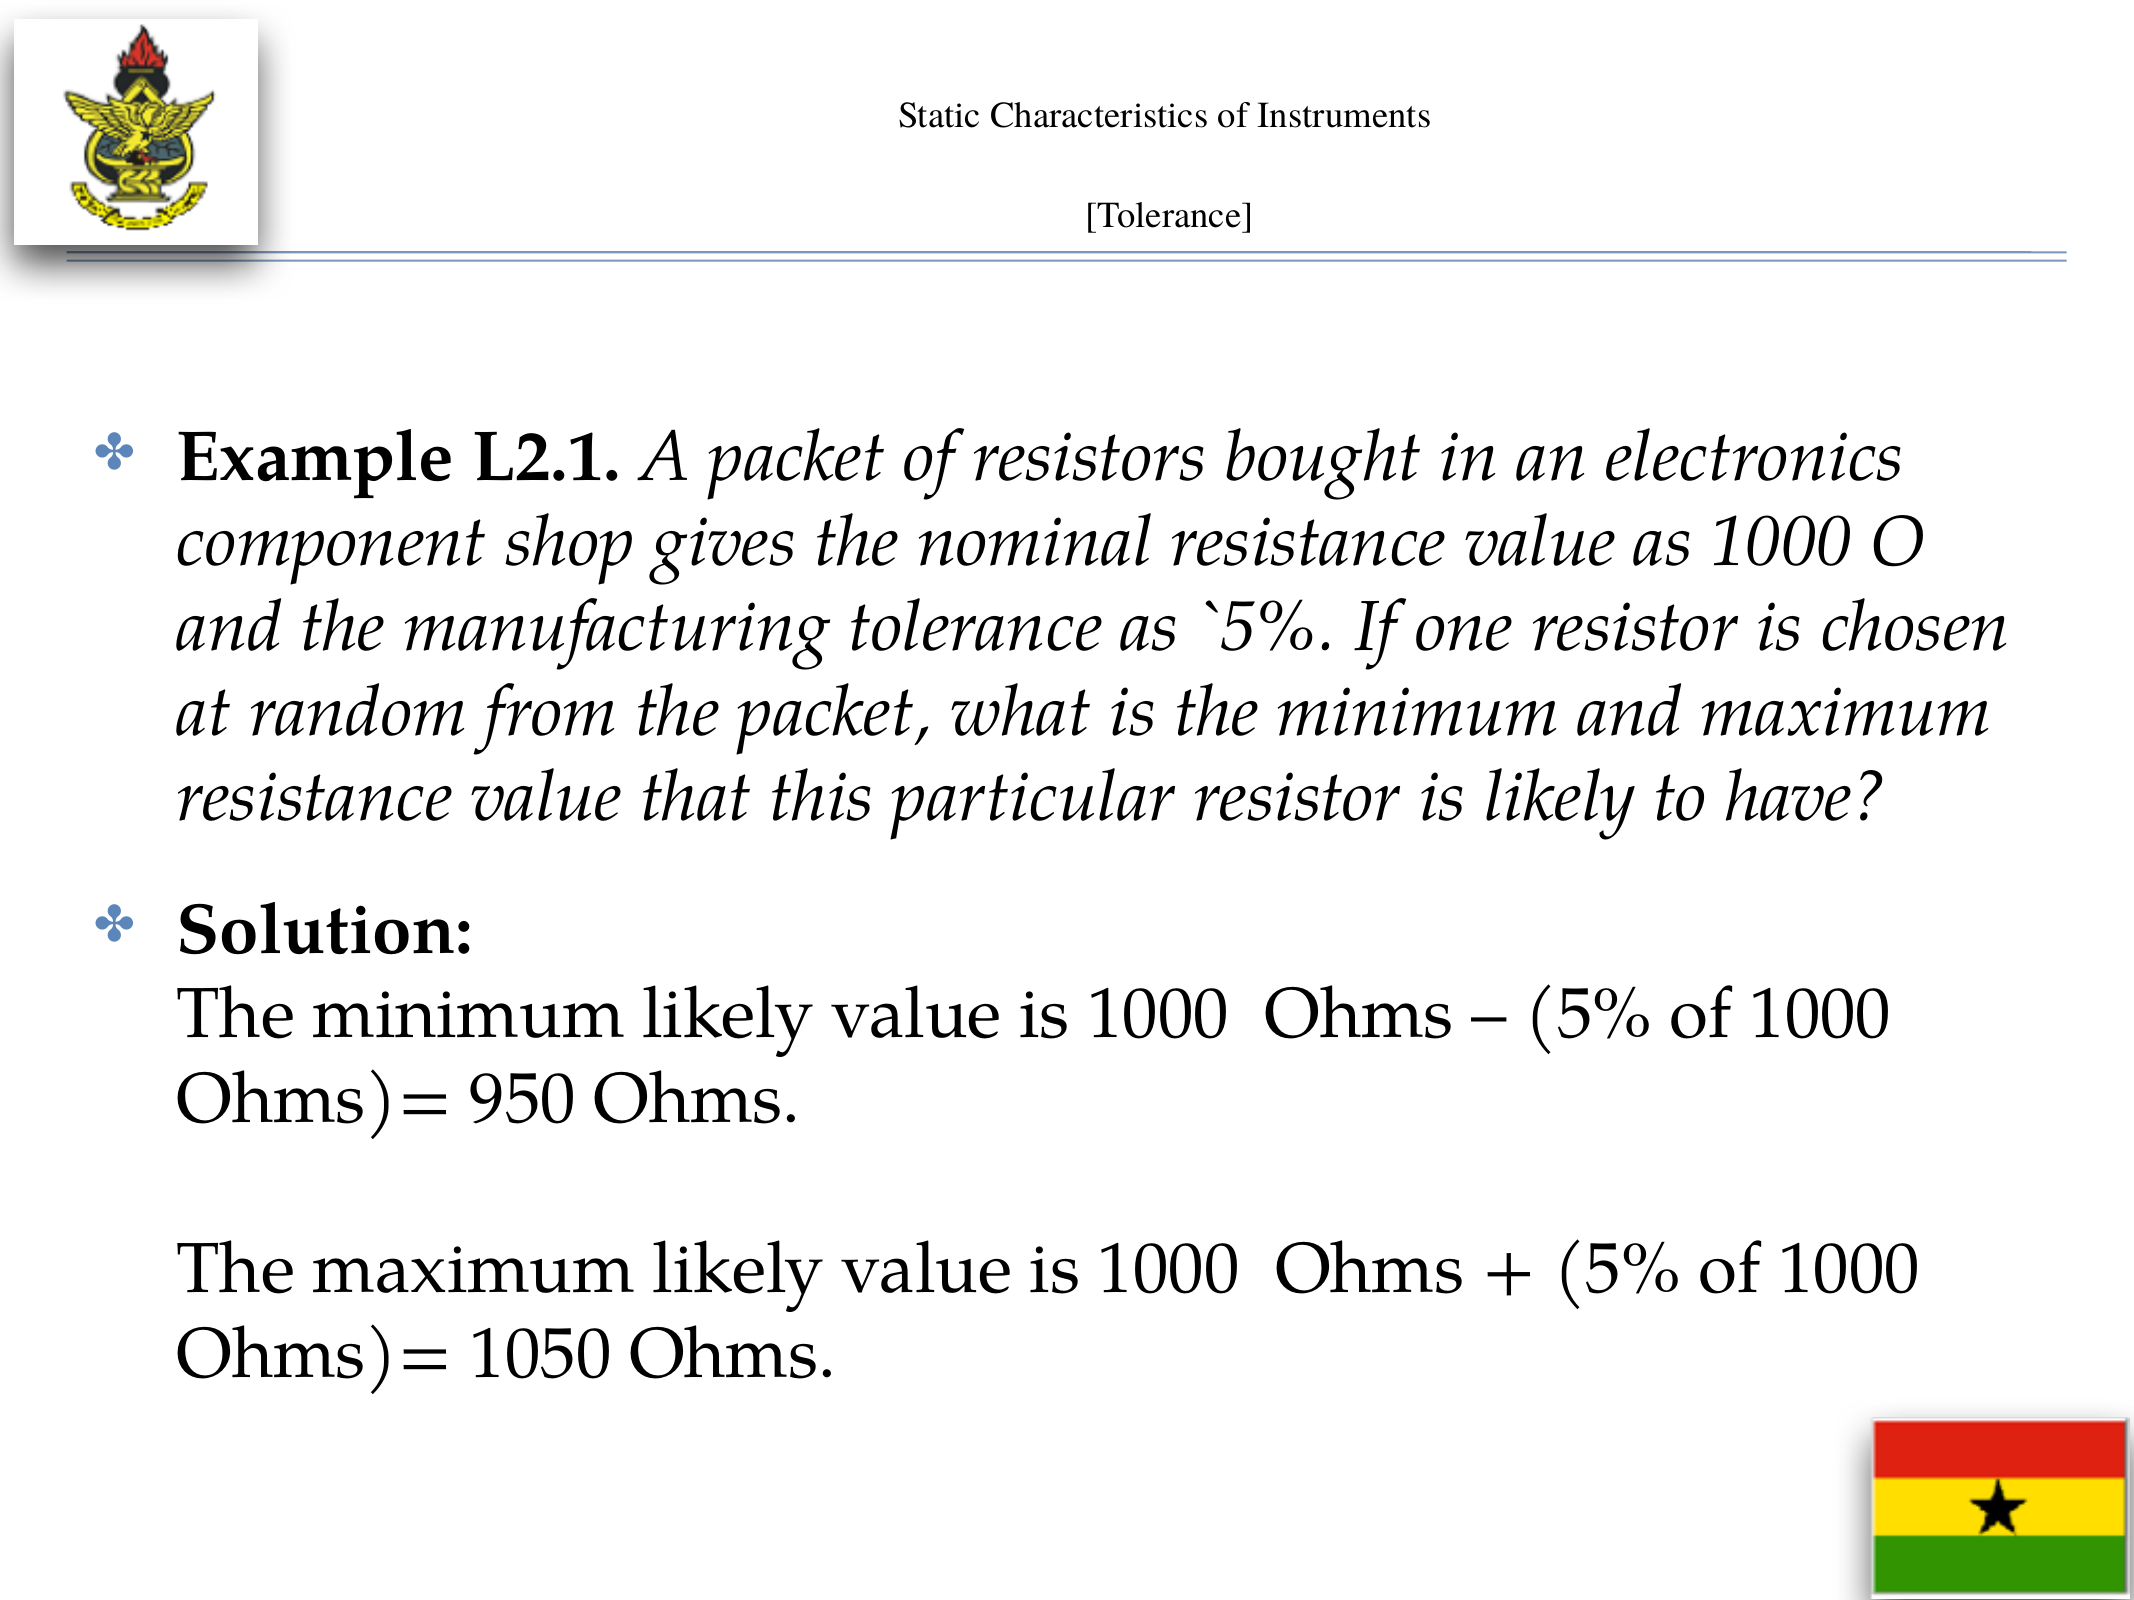

# Static Characteristics of Instruments
[Tolerance]
Example L2.1. A packet of resistors bought in an electronics component shop gives the nominal resistance value as 1000 O and the manufacturing tolerance as `5%. If one resistor is chosen at random from the packet, what is the minimum and maximum resistance value that this particular resistor is likely to have?
Solution:
The minimum likely value is 1000  Ohms – (5% of 1000 Ohms)= 950 Ohms.
The maximum likely value is 1000  Ohms + (5% of 1000 Ohms)= 1050 Ohms.